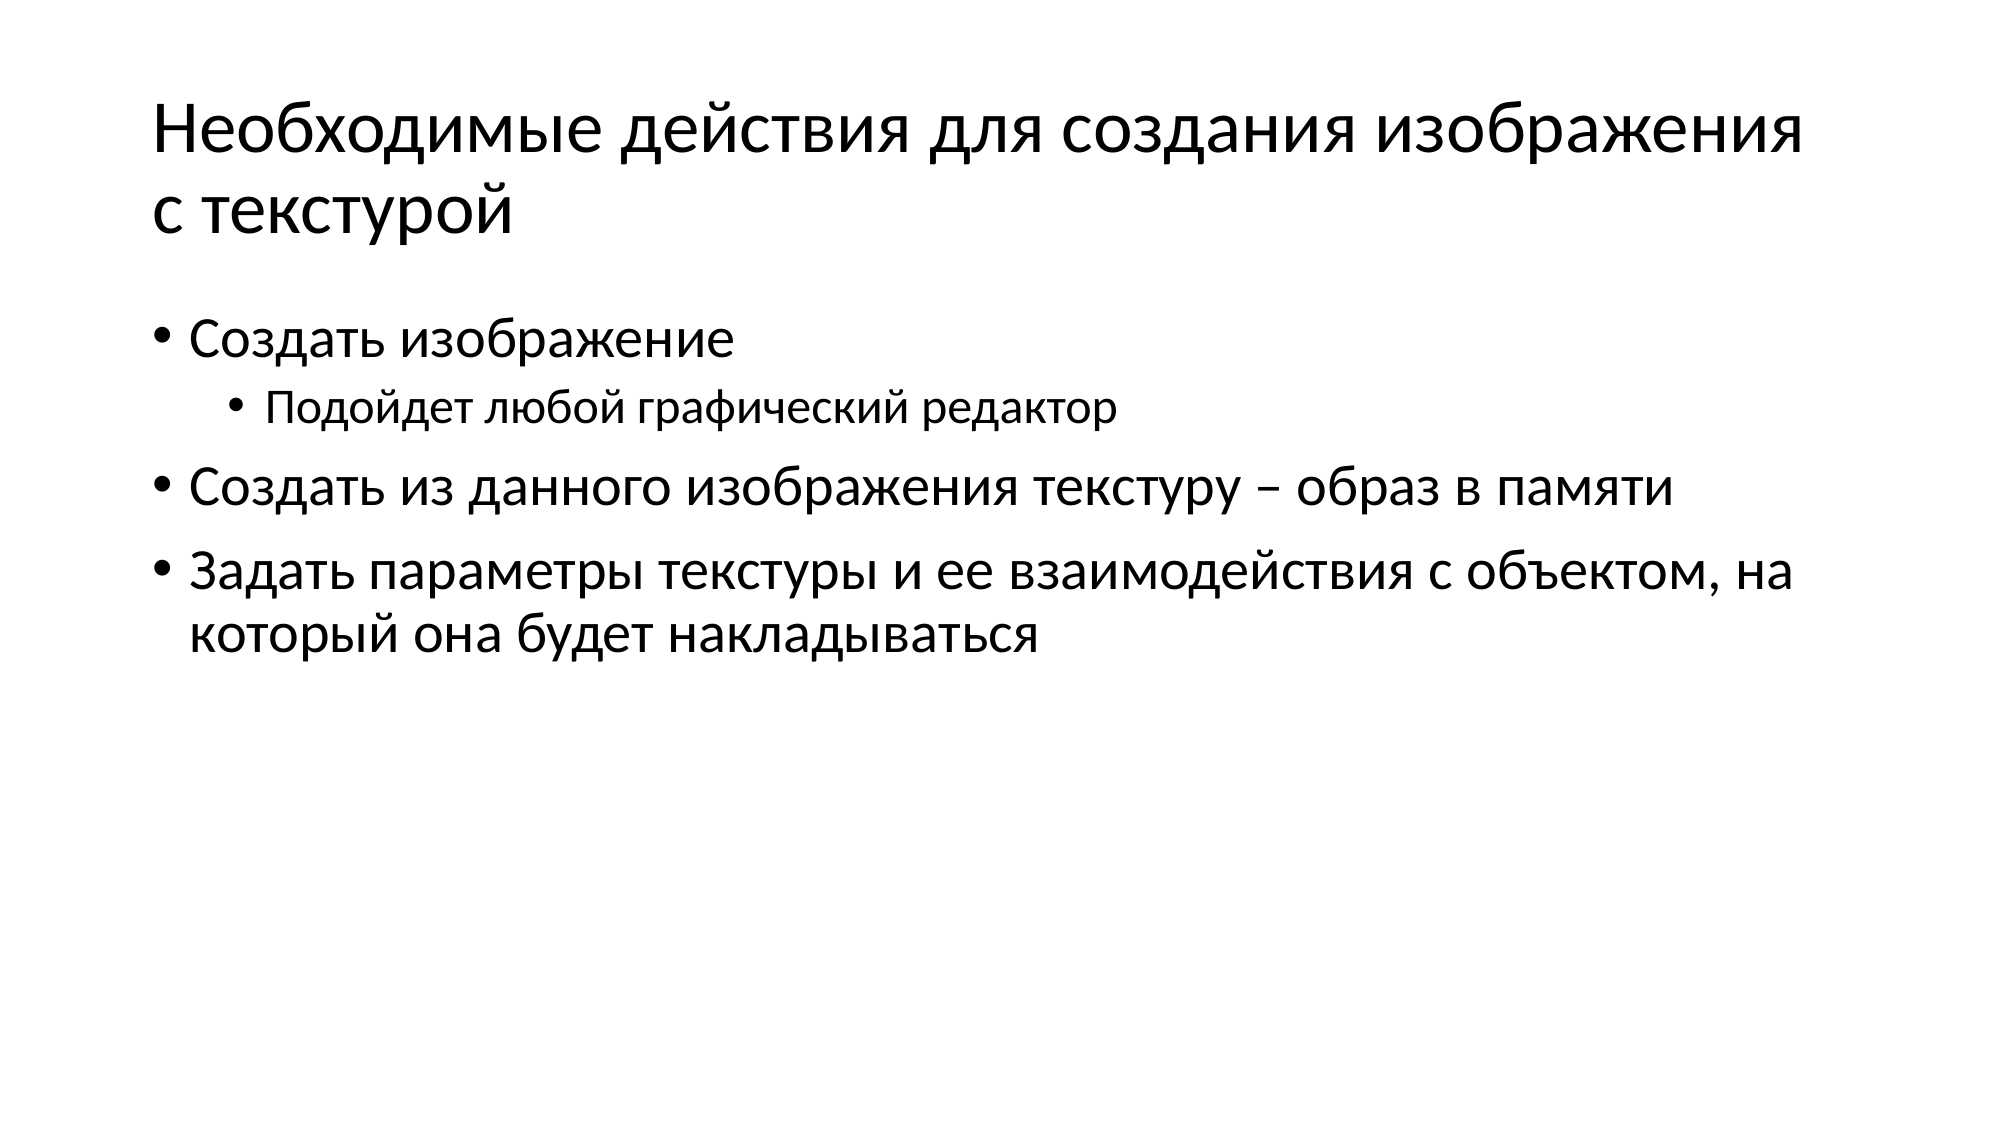

# Необходимые действия для создания изображения с текстурой
Создать изображение
Подойдет любой графический редактор
Создать из данного изображения текстуру – образ в памяти
Задать параметры текстуры и ее взаимодействия с объектом, на который она будет накладываться